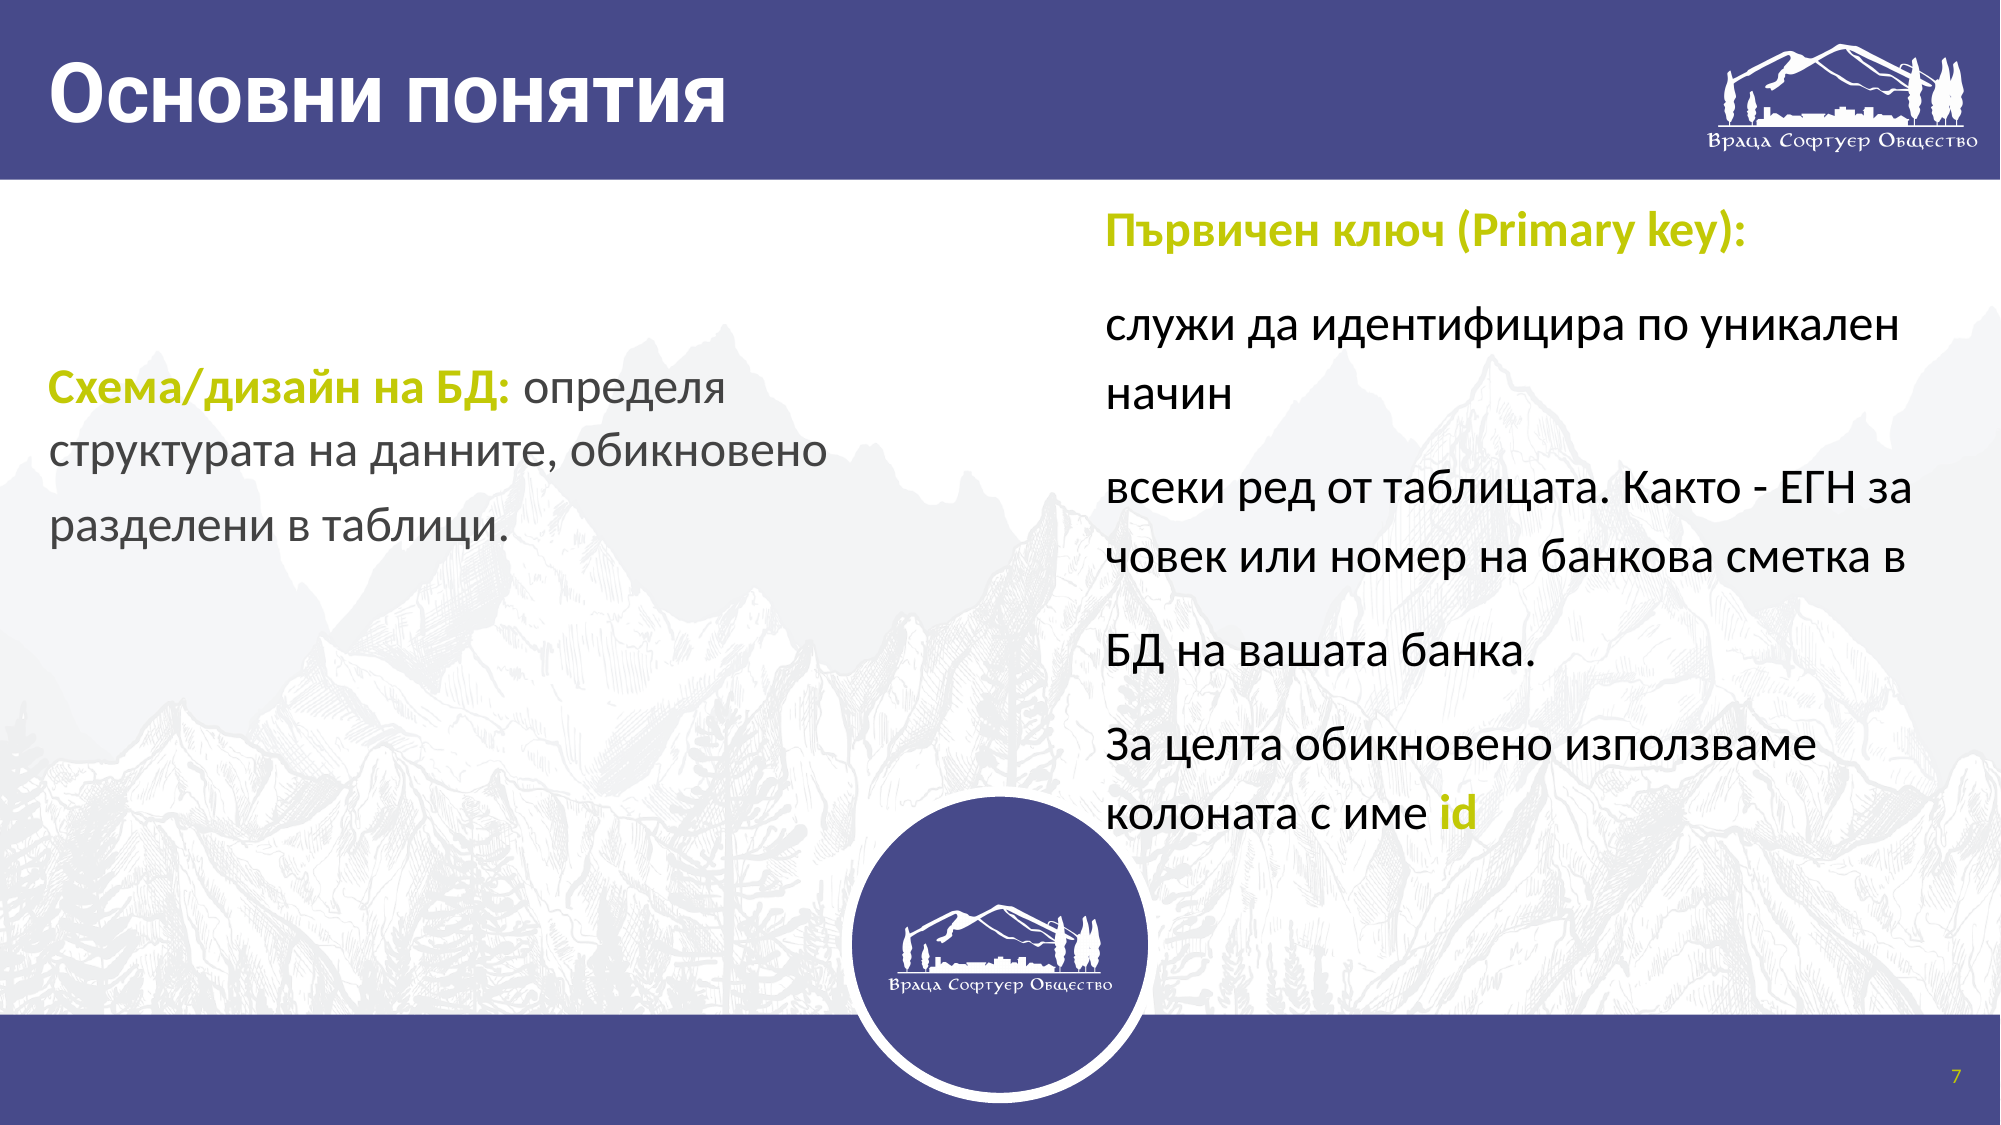

# Основни понятия
Първичен ключ (Primary key):
служи да идентифицира по уникален начин
всеки ред от таблицата. Както - ЕГН за човек или номер на банкова сметка в
БД на вашата банка.
За целта обикновено използваме колоната с име id

Схема/дизайн на БД: определя структурата на данните, обикновено
разделени в таблици.
7